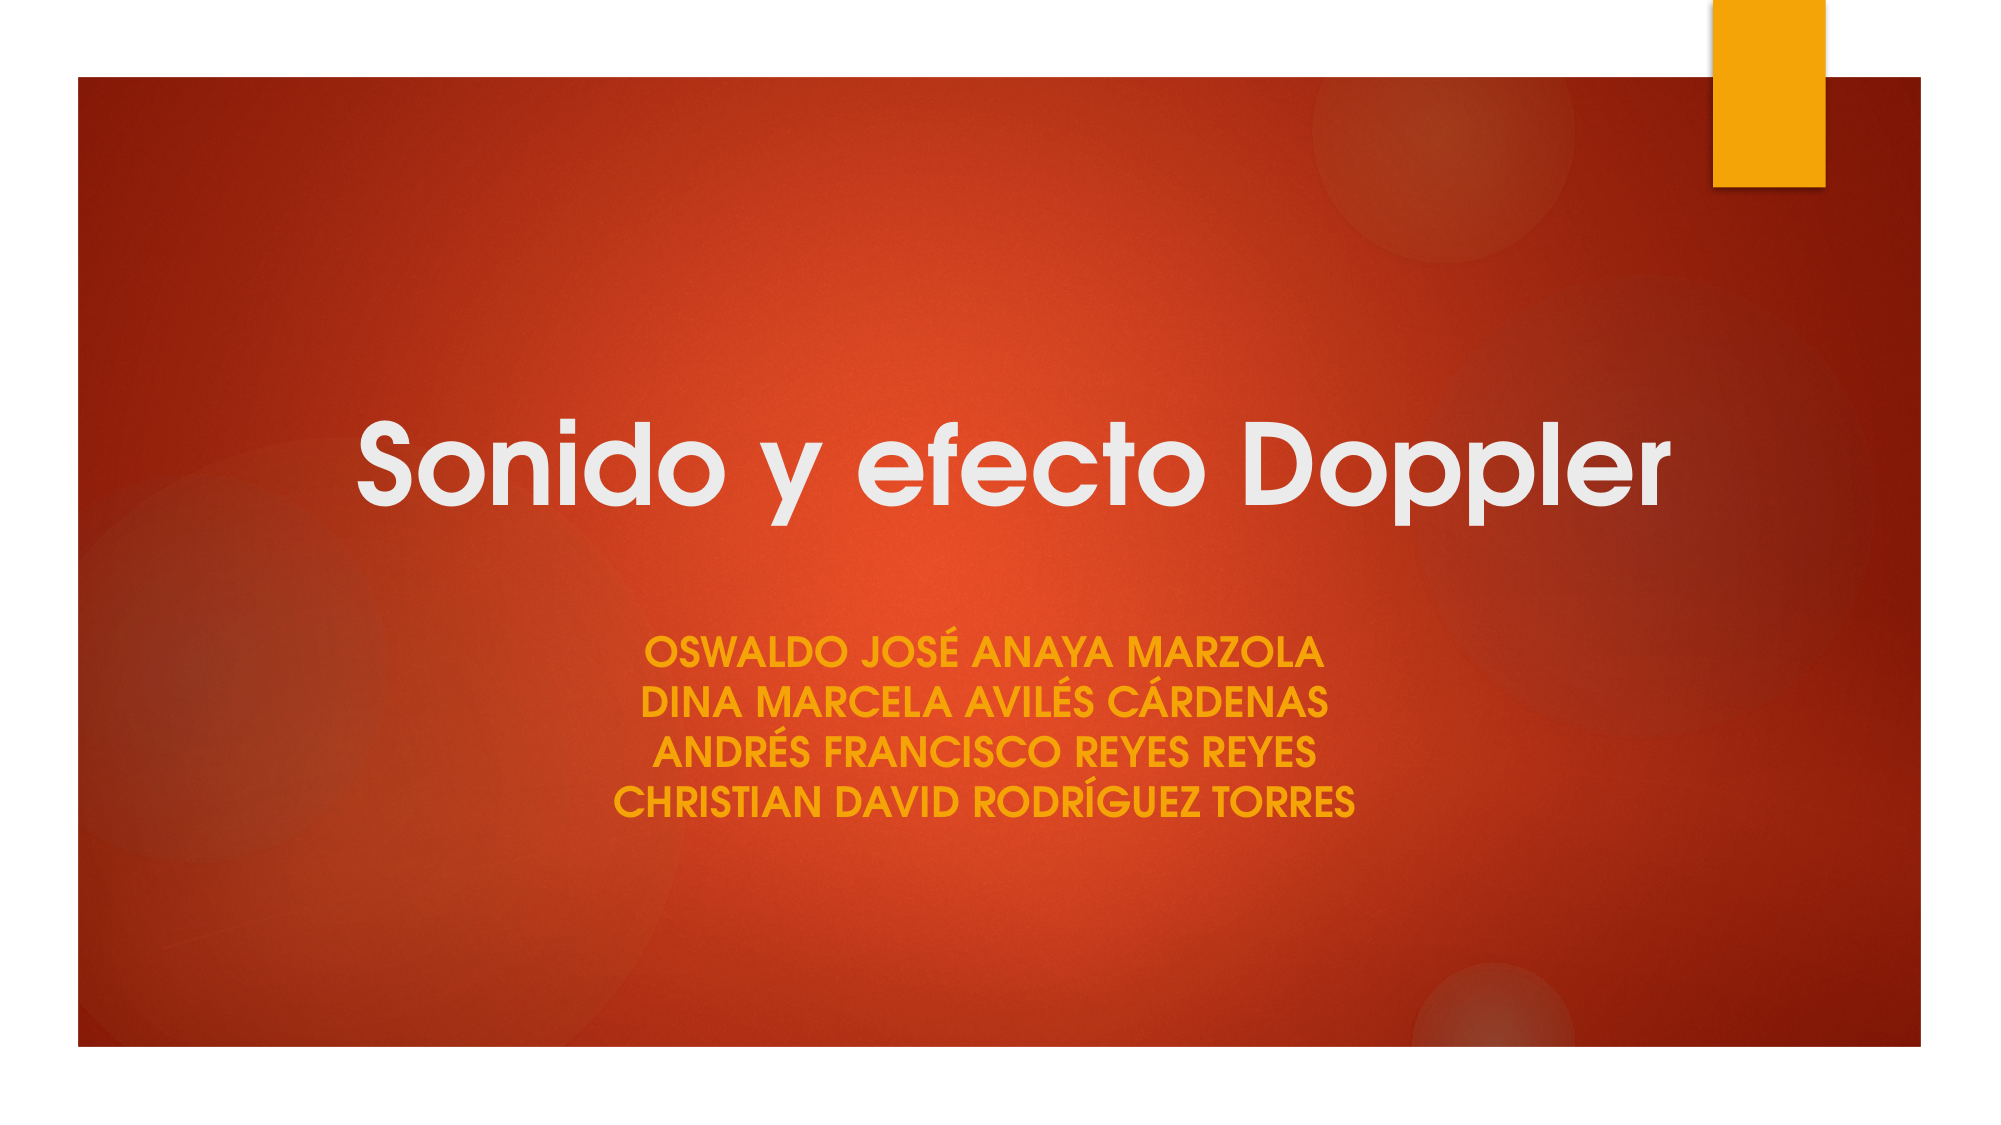

# Sonido y efecto Doppler
Oswaldo José Anaya Marzola
Dina Marcela Avilés Cárdenas
Andrés francisco reyes reyes
Christian David rodríguez torres